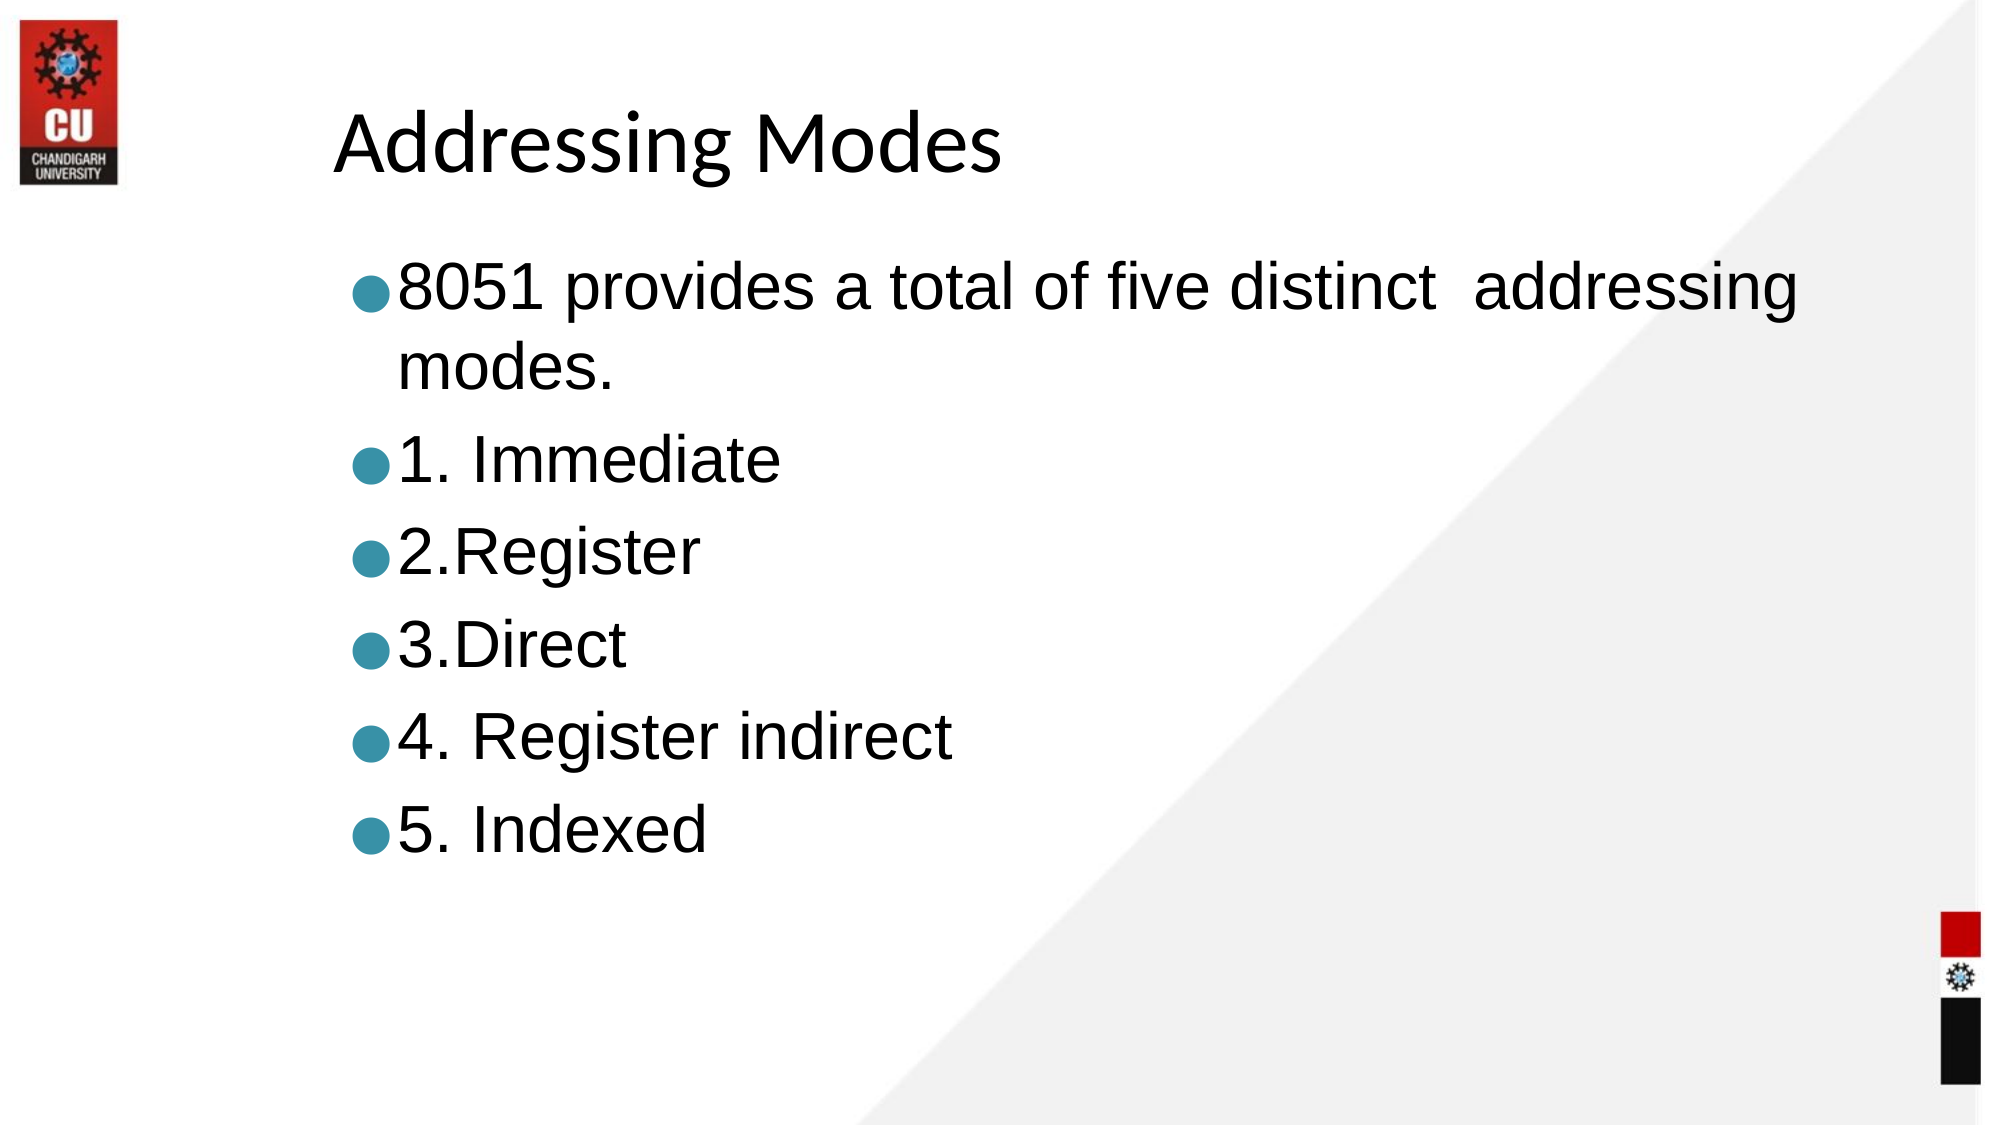

Addressing Modes
8051 provides a total of five distinct  addressing modes.
1. Immediate
2.Register
3.Direct
4. Register indirect
5. Indexed